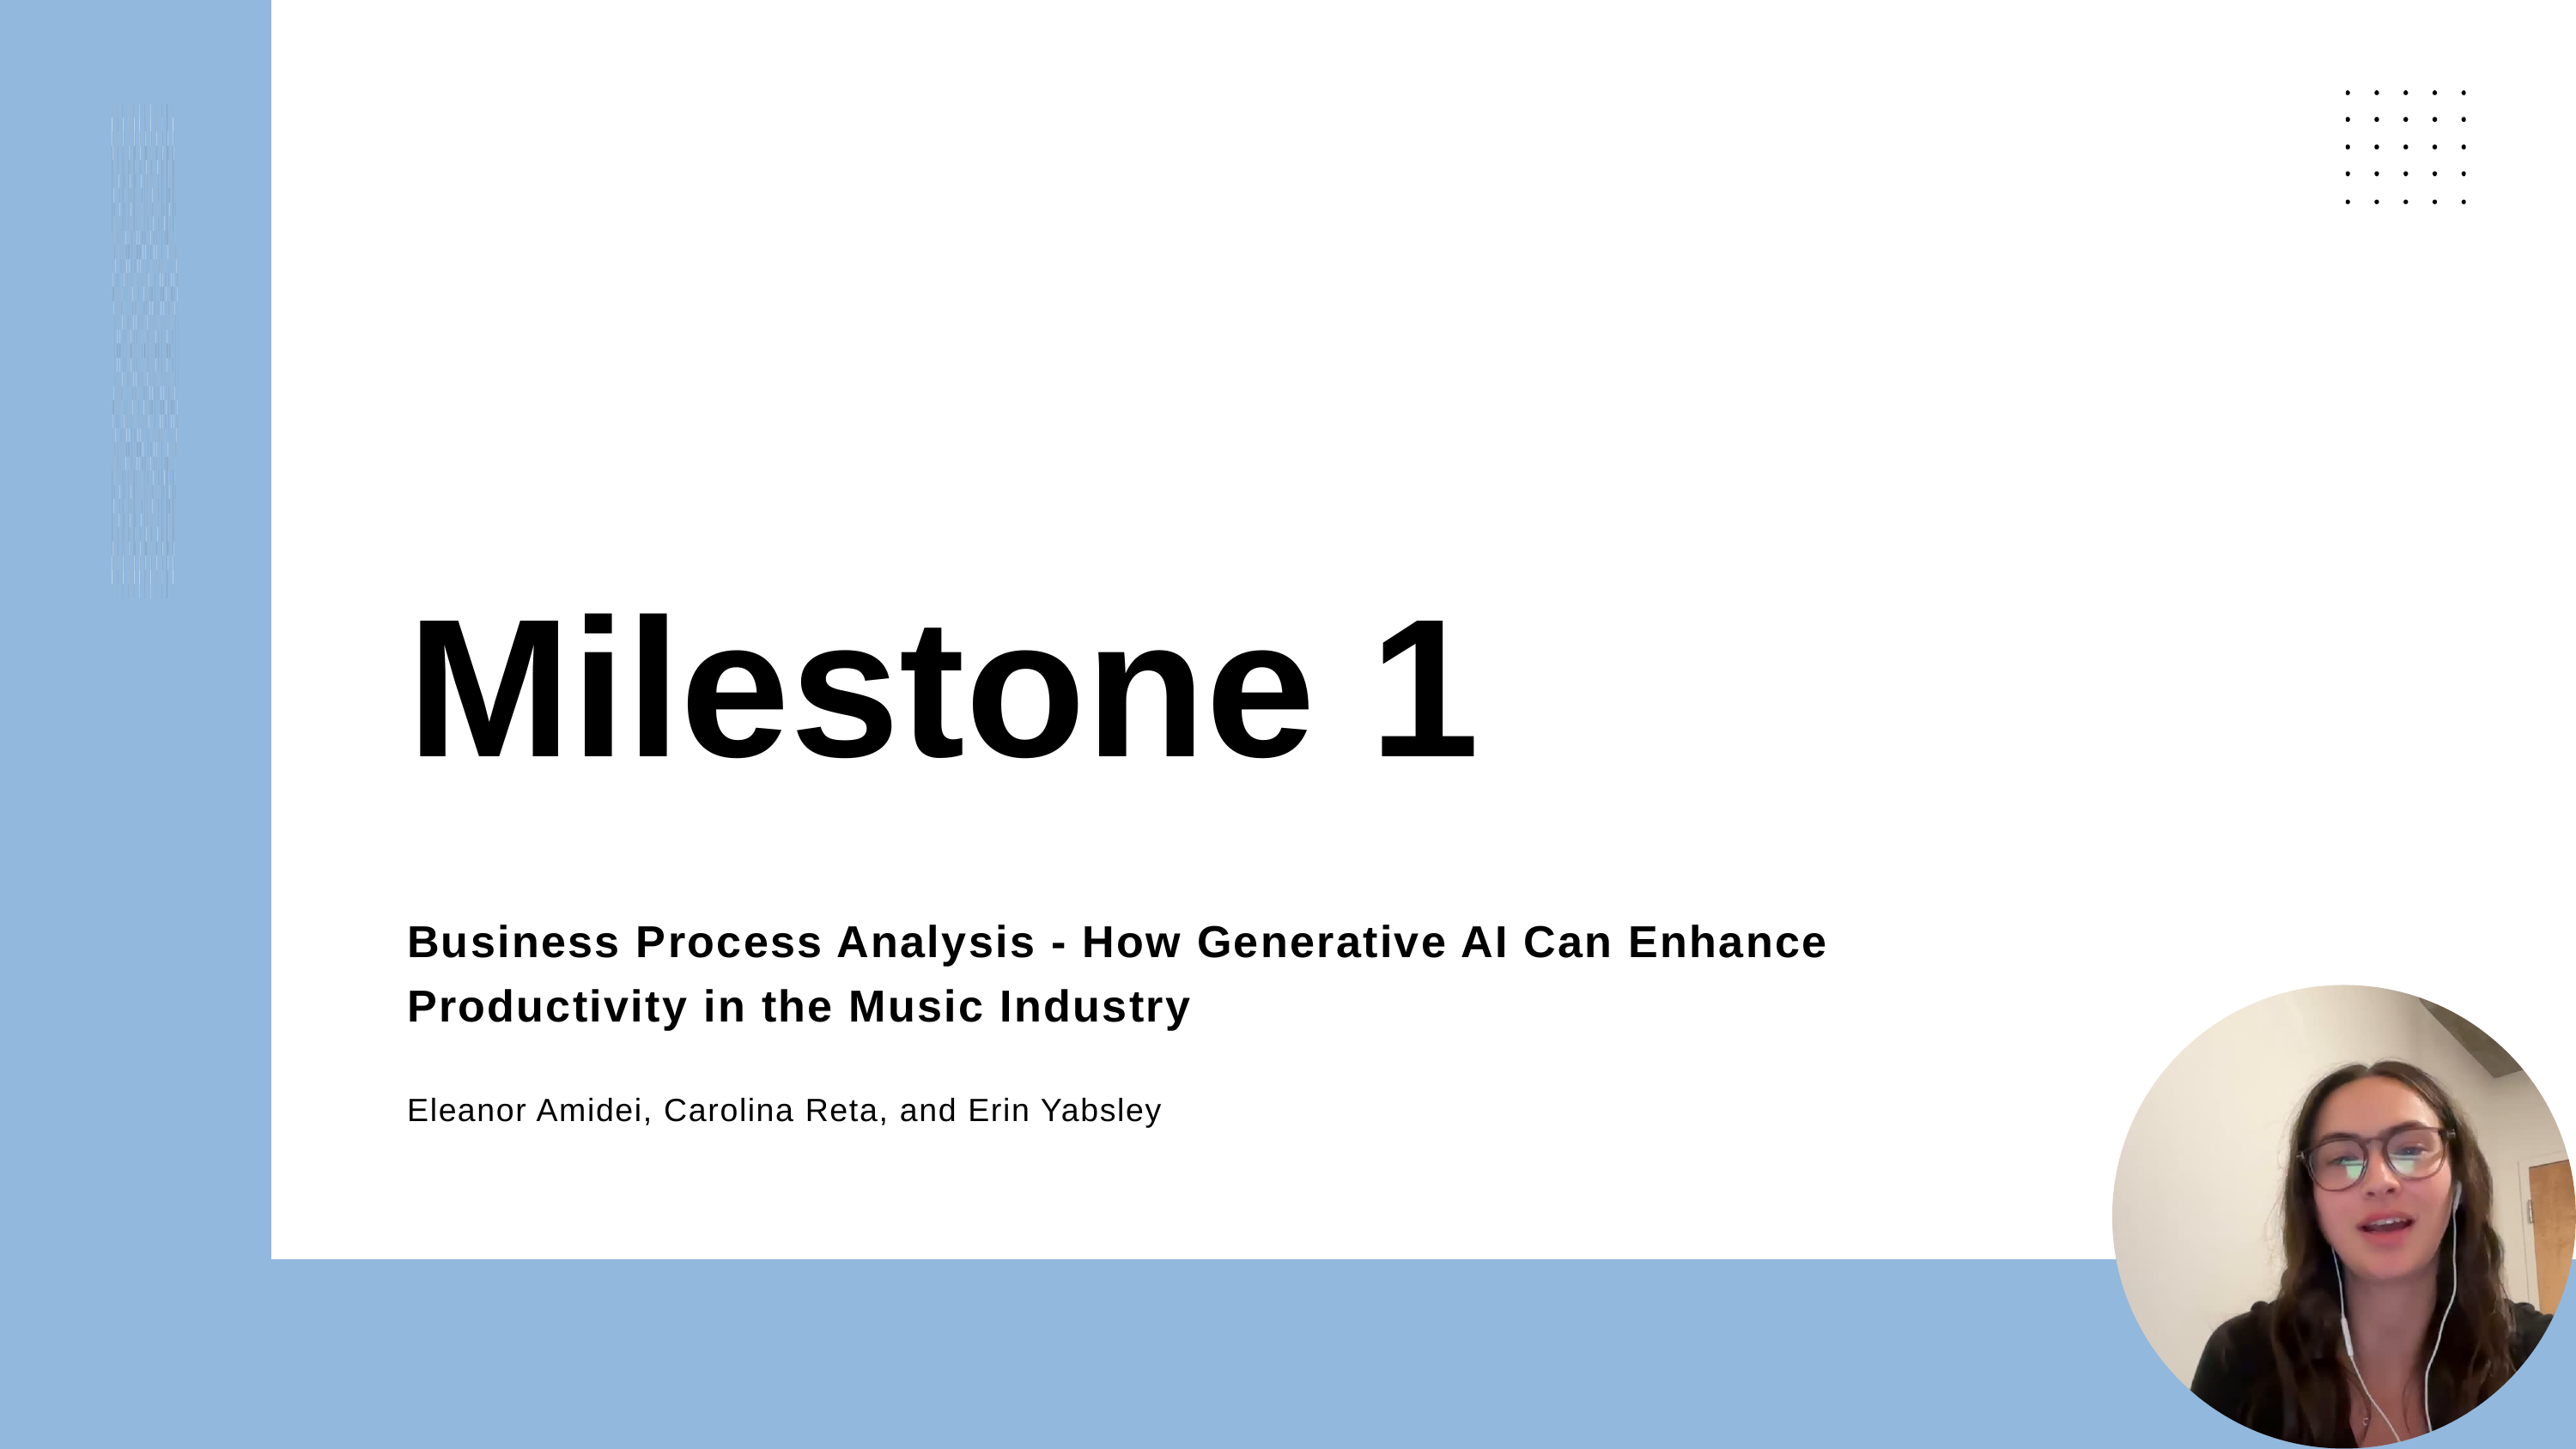

Milestone 1
Business Process Analysis - How Generative AI Can Enhance Productivity in the Music Industry

Eleanor Amidei, Carolina Reta, and Erin Yabsley